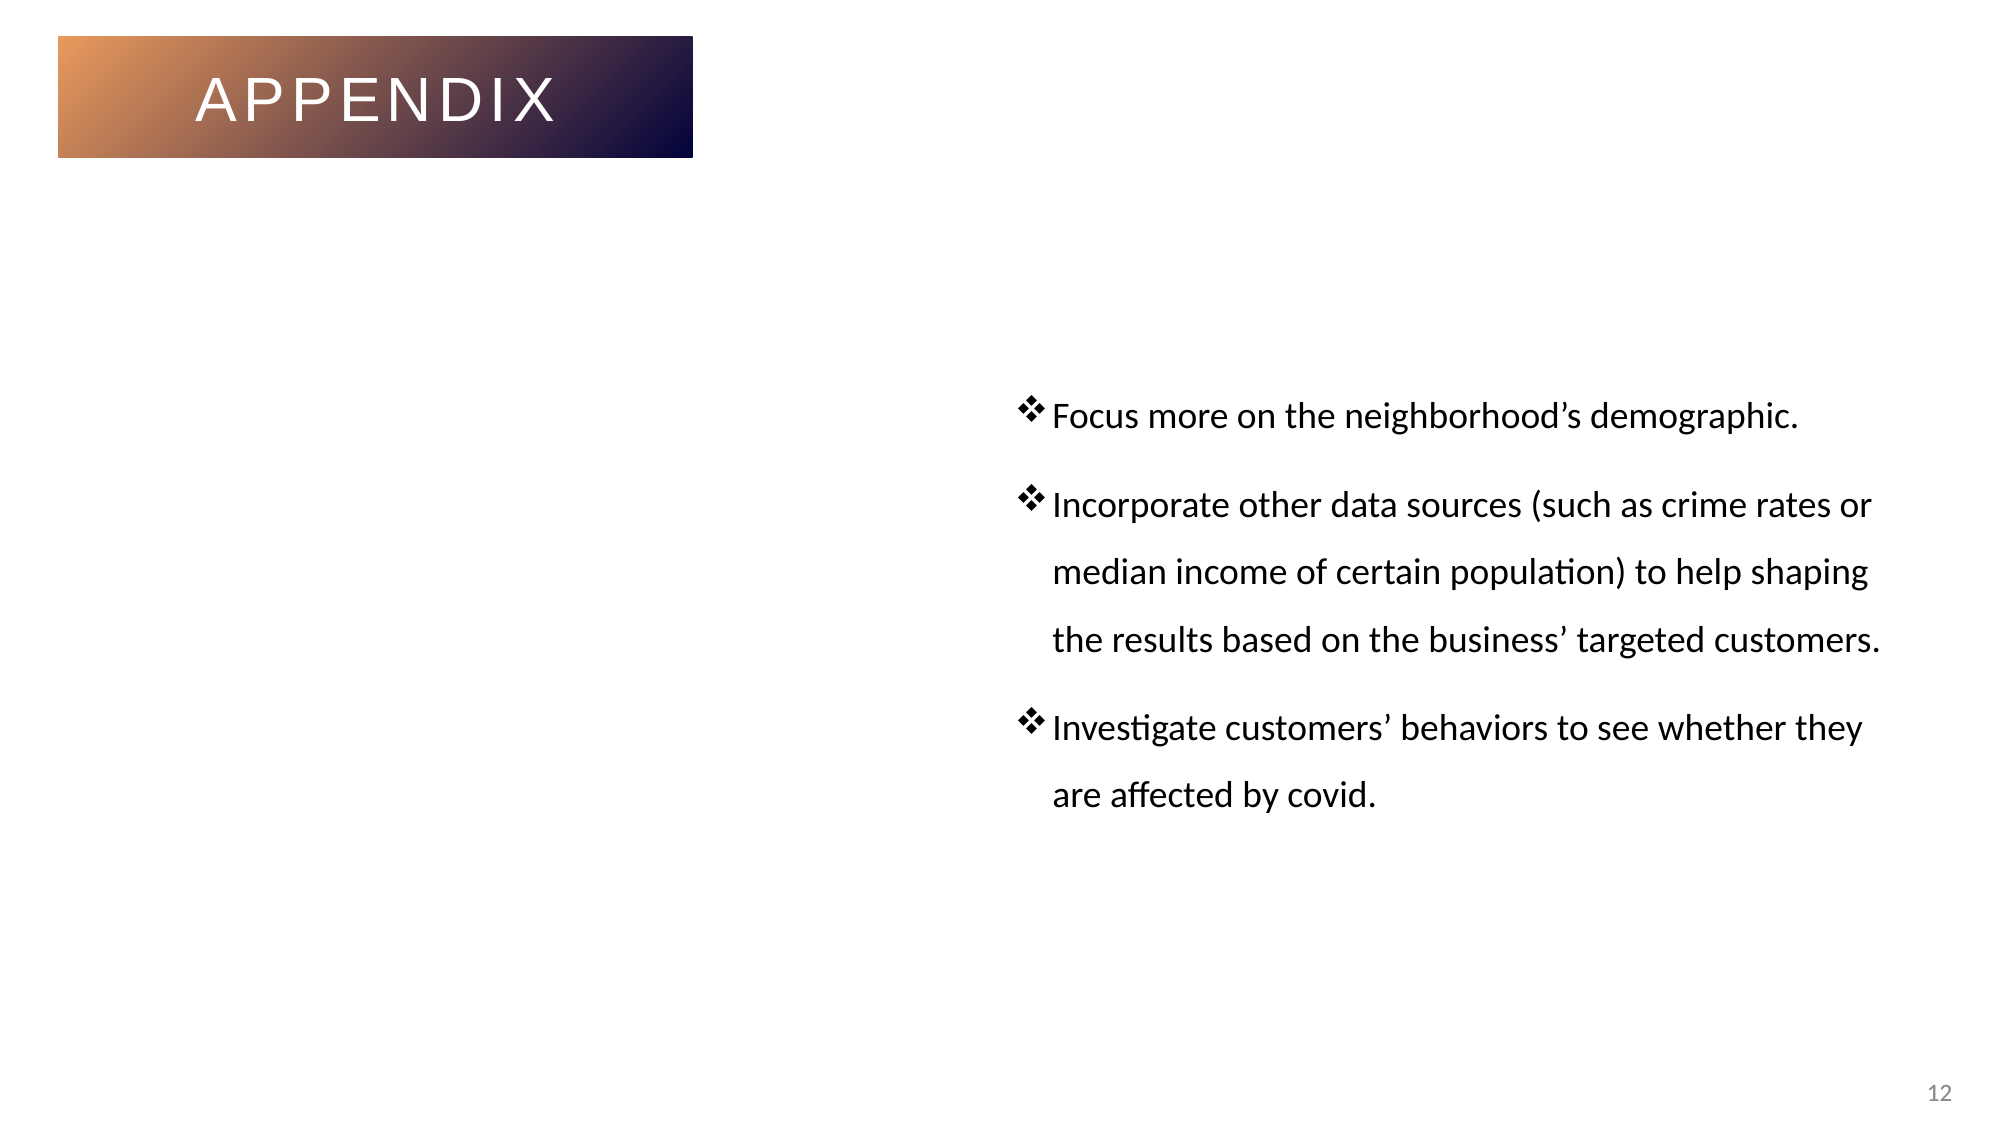

APPENDIX
Focus more on the neighborhood’s demographic.
Incorporate other data sources (such as crime rates or median income of certain population) to help shaping the results based on the business’ targeted customers.
Investigate customers’ behaviors to see whether they are affected by covid.
12